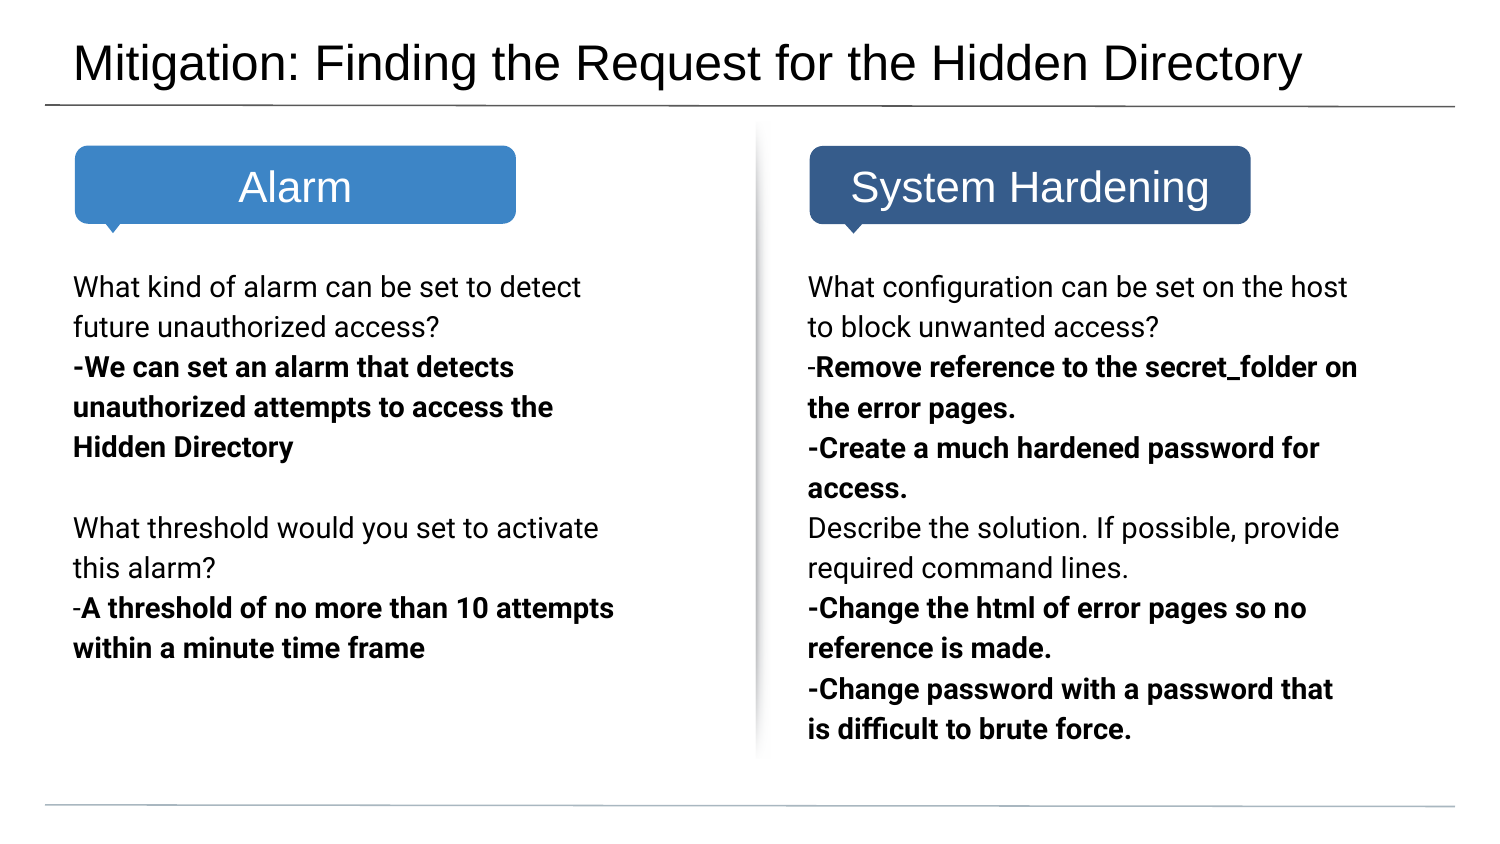

# Mitigation: Finding the Request for the Hidden Directory
What kind of alarm can be set to detect future unauthorized access?
-We can set an alarm that detects unauthorized attempts to access the Hidden Directory

What threshold would you set to activate this alarm?
-A threshold of no more than 10 attempts within a minute time frame

What configuration can be set on the host to block unwanted access?
-Remove reference to the secret_folder on the error pages.
-Create a much hardened password for access.
Describe the solution. If possible, provide required command lines.
-Change the html of error pages so no reference is made.
-Change password with a password that is difficult to brute force.